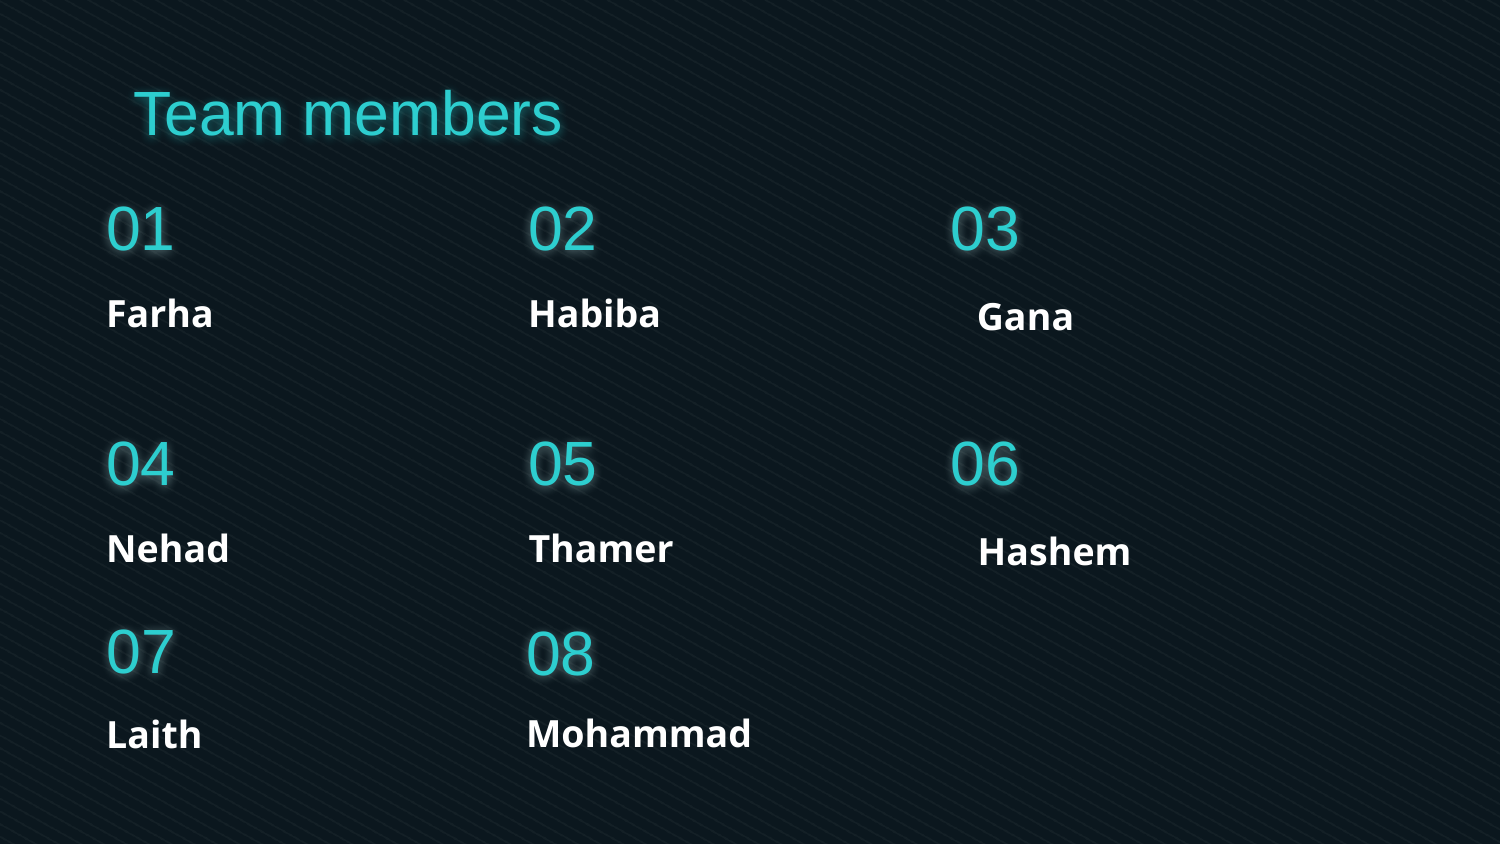

# Team members
01
02
03
Farha
Habiba
Gana
04
05
06
Nehad
Thamer
Hashem
07
08
Mohammad
Laith